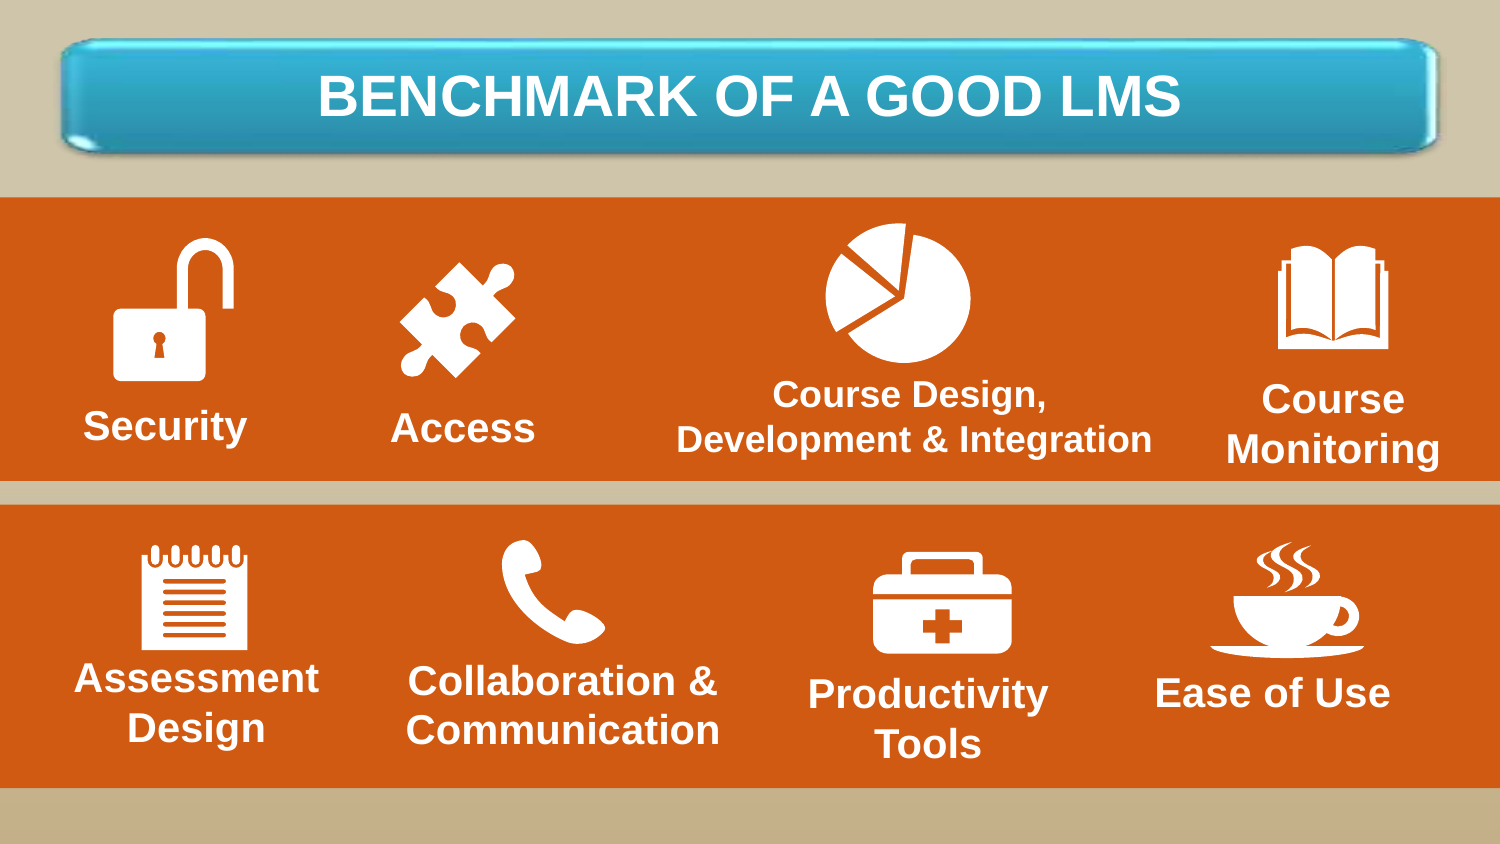

BENCHMARK OF A GOOD LMS

Course Design,
Development & Integration
Course Monitoring
Security
Access

Assessment Design
Collaboration & Communication
Ease of Use
Productivity Tools